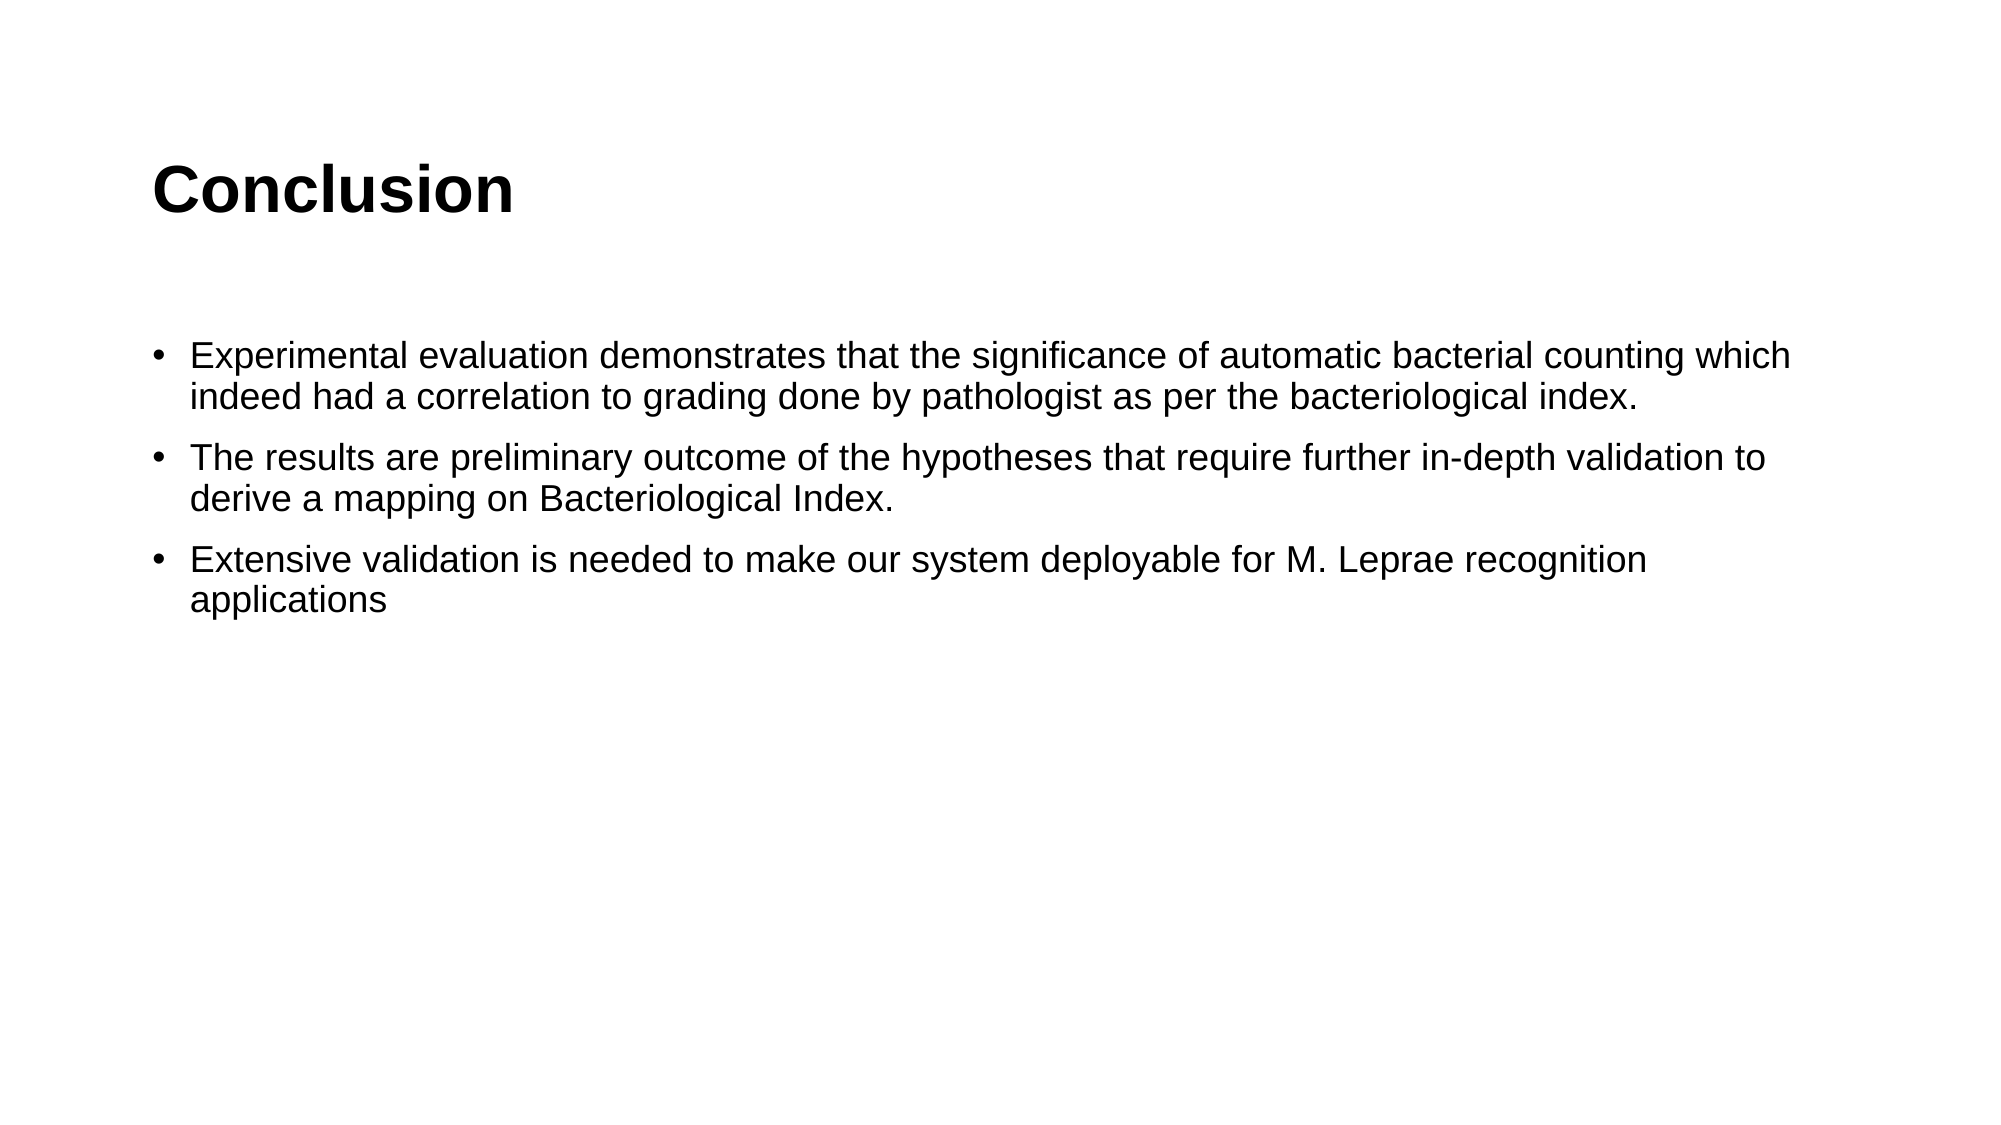

# Conclusion
Experimental evaluation demonstrates that the significance of automatic bacterial counting which indeed had a correlation to grading done by pathologist as per the bacteriological index.
The results are preliminary outcome of the hypotheses that require further in-depth validation to derive a mapping on Bacteriological Index.
Extensive validation is needed to make our system deployable for M. Leprae recognition applications